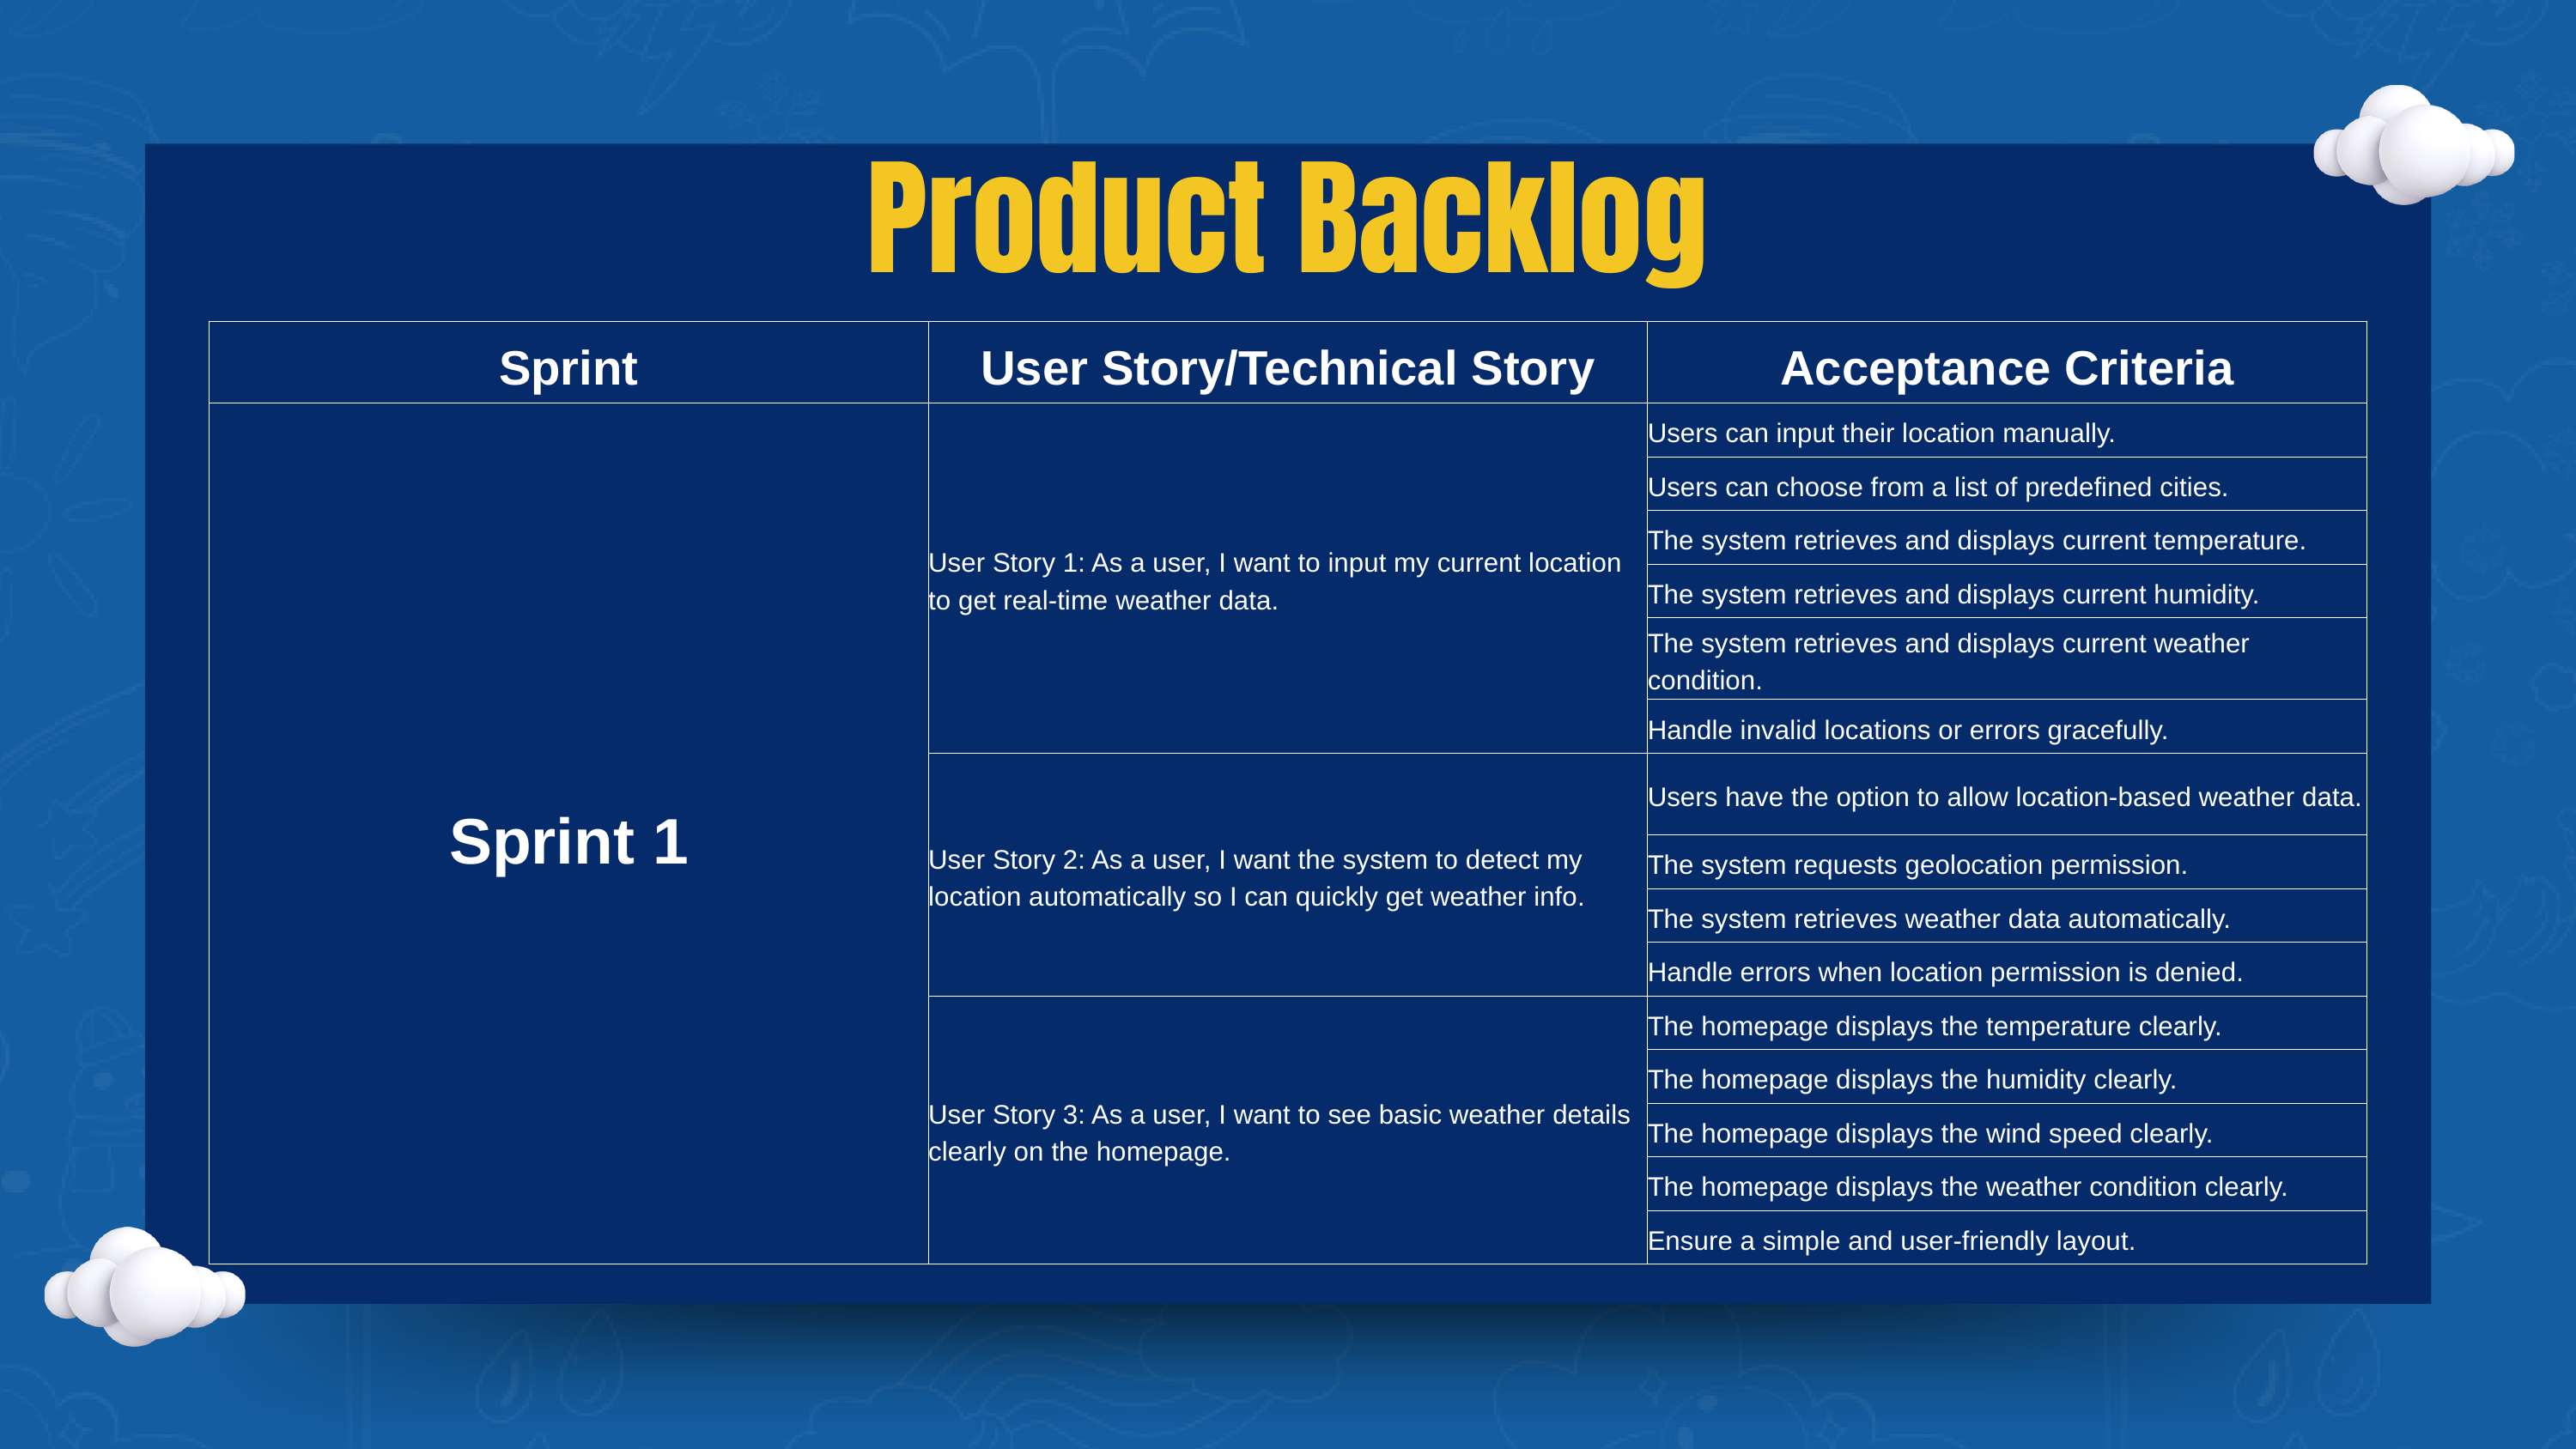

Product Backlog
| Sprint | User Story/Technical Story | Acceptance Criteria |
| --- | --- | --- |
| Sprint 1 | User Story 1: As a user, I want to input my current location to get real-time weather data. | Users can input their location manually. |
| Sprint 1 | User Story 1: As a user, I want to input my current location to get real-time weather data. | Users can choose from a list of predefined cities. |
| Sprint 1 | User Story 1: As a user, I want to input my current location to get real-time weather data. | The system retrieves and displays current temperature. |
| Sprint 1 | User Story 1: As a user, I want to input my current location to get real-time weather data. | The system retrieves and displays current humidity. |
| Sprint 1 | User Story 1: As a user, I want to input my current location to get real-time weather data. | The system retrieves and displays current weather condition. |
| Sprint 1 | User Story 1: As a user, I want to input my current location to get real-time weather data. | Handle invalid locations or errors gracefully. |
| Sprint 1 | User Story 2: As a user, I want the system to detect my location automatically so I can quickly get weather info. | Users have the option to allow location-based weather data. |
| Sprint 1 | User Story 2: As a user, I want the system to detect my location automatically so I can quickly get weather info. | The system requests geolocation permission. |
| Sprint 1 | User Story 2: As a user, I want the system to detect my location automatically so I can quickly get weather info. | The system retrieves weather data automatically. |
| Sprint 1 | User Story 2: As a user, I want the system to detect my location automatically so I can quickly get weather info. | Handle errors when location permission is denied. |
| Sprint 1 | User Story 3: As a user, I want to see basic weather details clearly on the homepage. | The homepage displays the temperature clearly. |
| Sprint 1 | User Story 3: As a user, I want to see basic weather details clearly on the homepage. | The homepage displays the humidity clearly. |
| Sprint 1 | User Story 3: As a user, I want to see basic weather details clearly on the homepage. | The homepage displays the wind speed clearly. |
| Sprint 1 | User Story 3: As a user, I want to see basic weather details clearly on the homepage. | The homepage displays the weather condition clearly. |
| Sprint 1 | User Story 3: As a user, I want to see basic weather details clearly on the homepage. | Ensure a simple and user-friendly layout. |